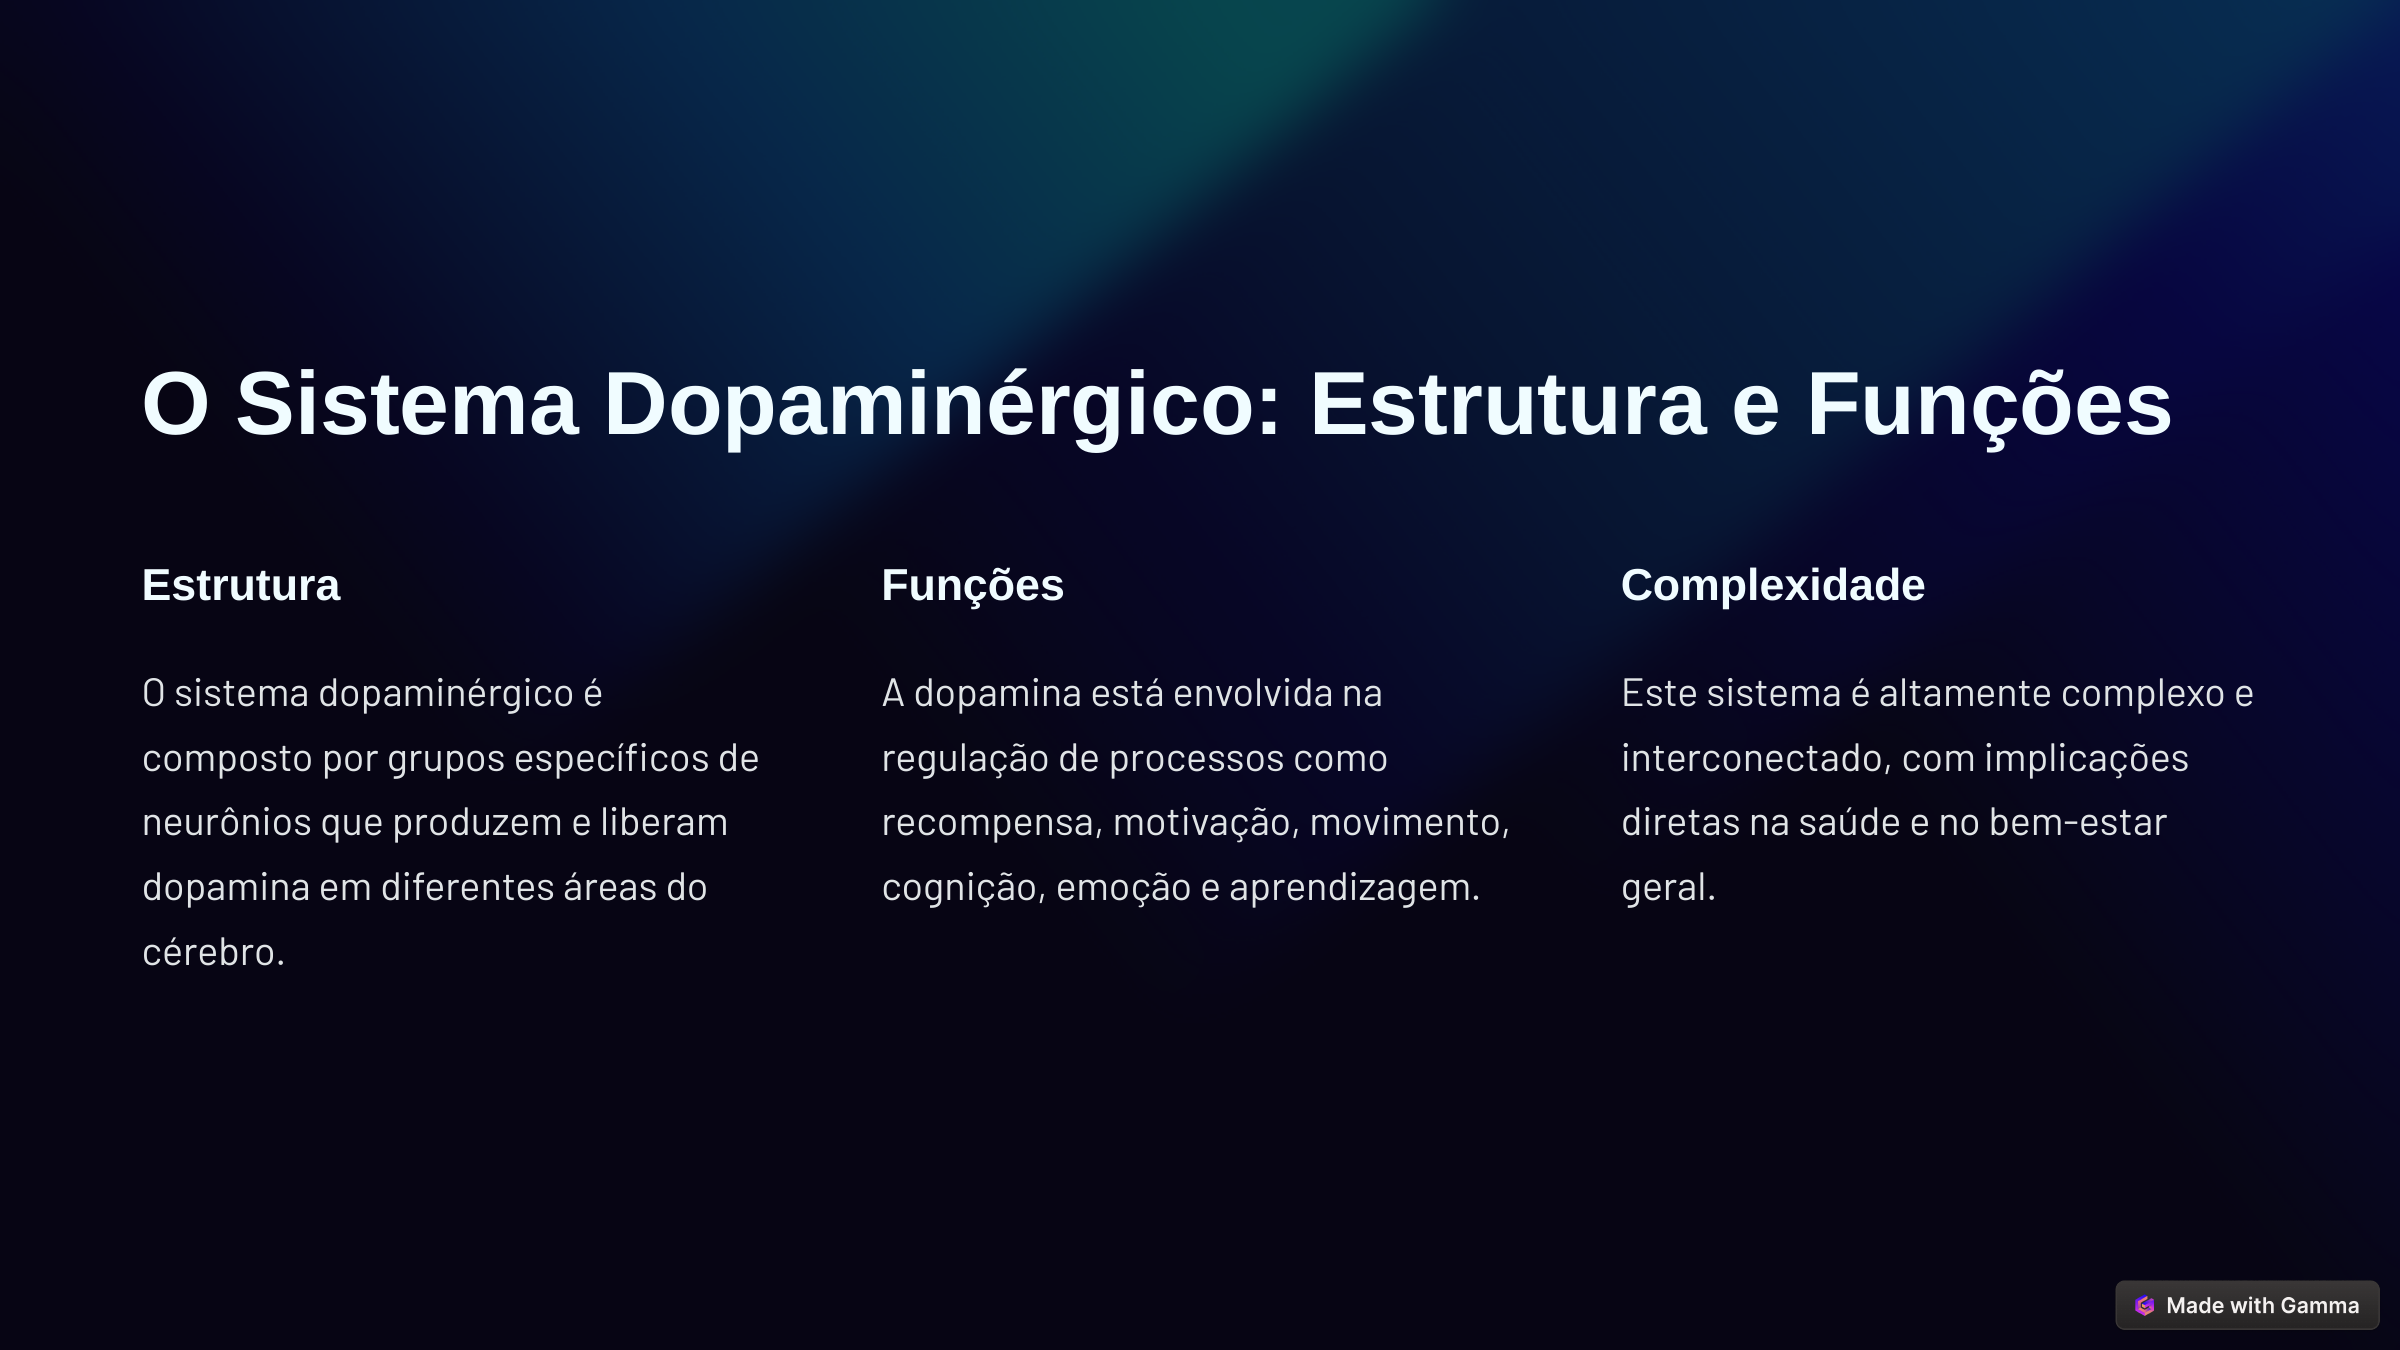

O Sistema Dopaminérgico: Estrutura e Funções
Estrutura
Funções
Complexidade
O sistema dopaminérgico é composto por grupos específicos de neurônios que produzem e liberam dopamina em diferentes áreas do cérebro.
A dopamina está envolvida na regulação de processos como recompensa, motivação, movimento, cognição, emoção e aprendizagem.
Este sistema é altamente complexo e interconectado, com implicações diretas na saúde e no bem-estar geral.